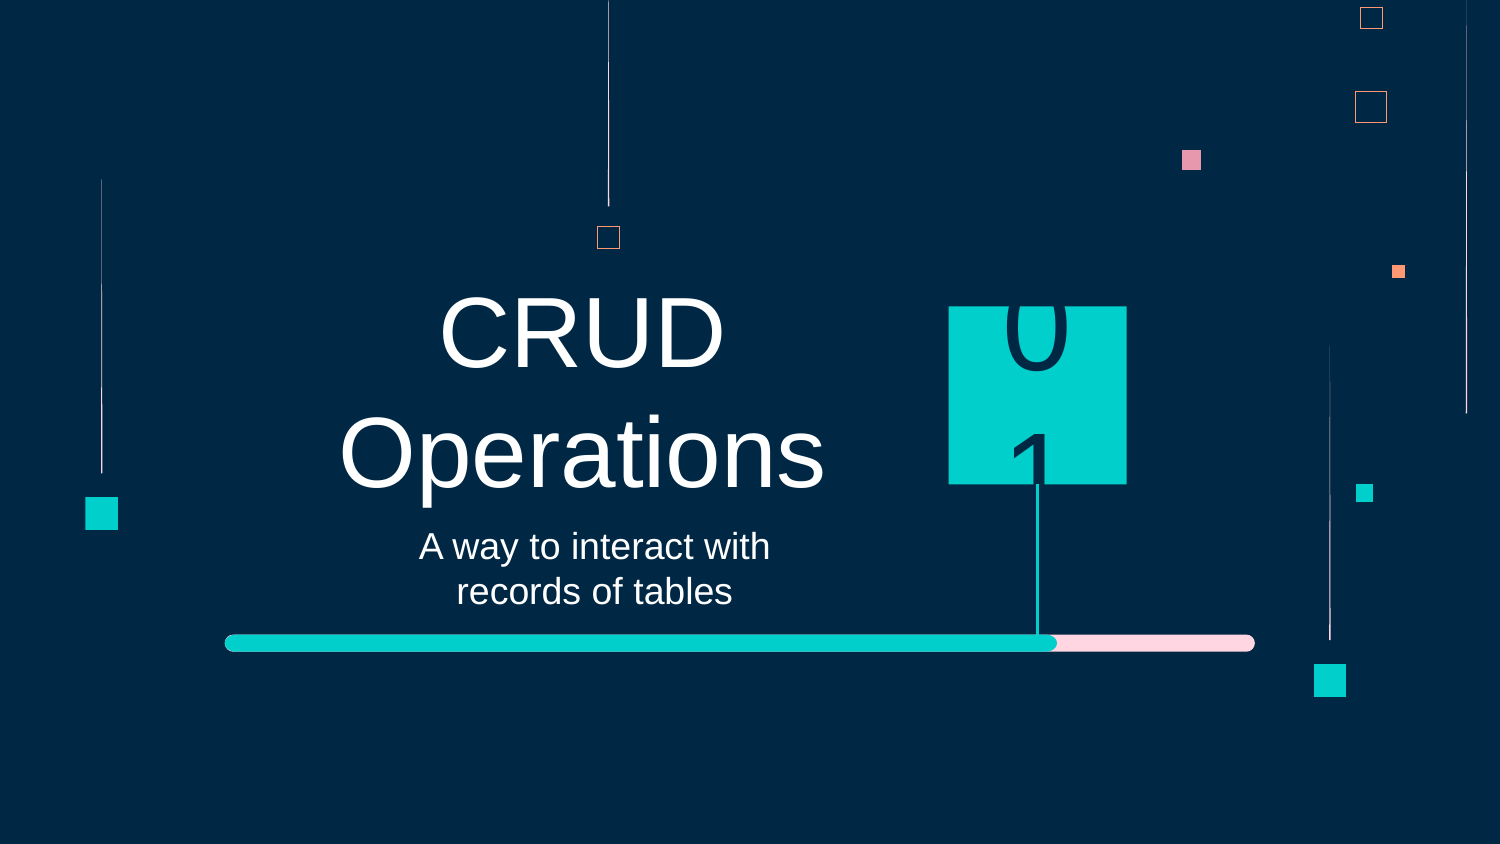

01
# CRUD Operations
A way to interact with records of tables